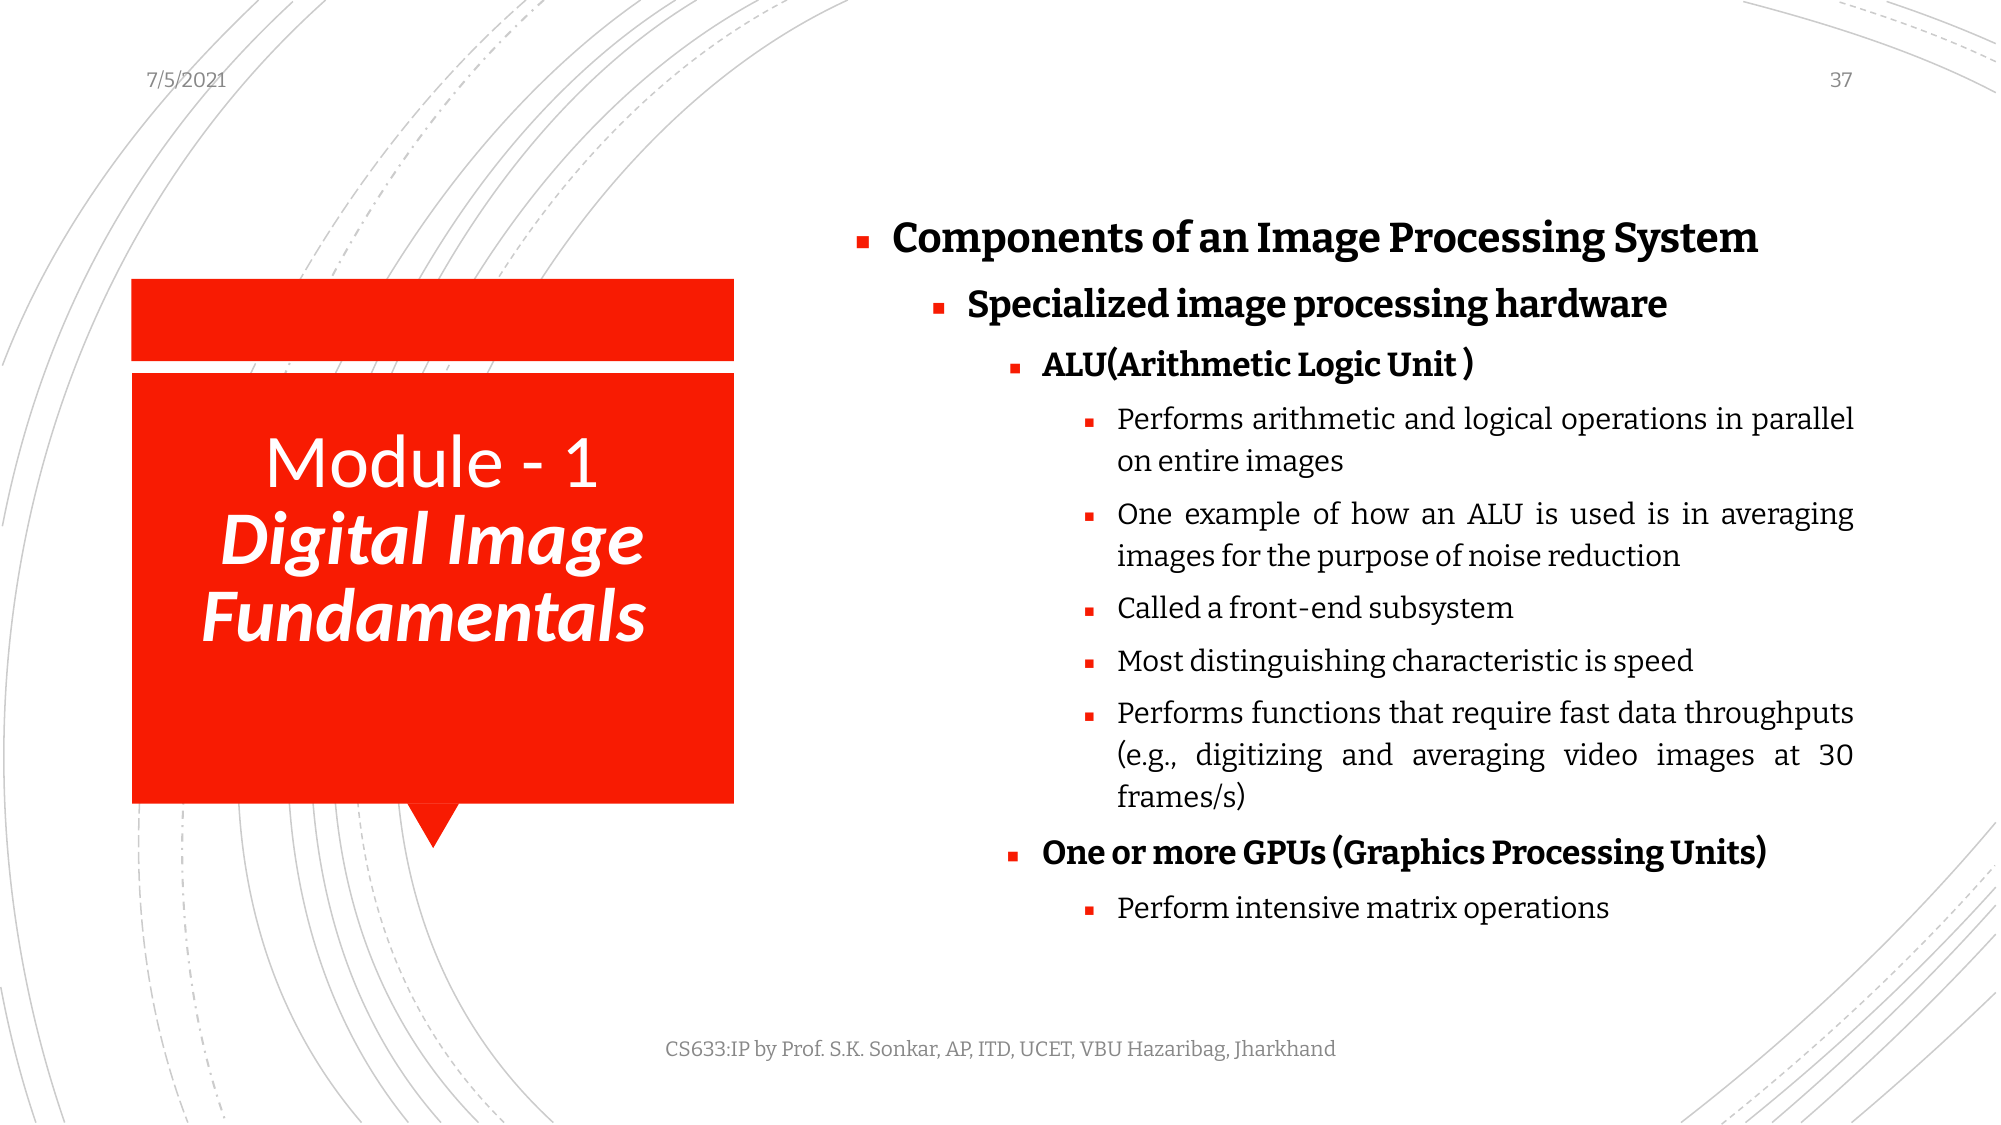

7/5/2021
37
Components of an Image Processing System
Specialized image processing hardware
ALU(Arithmetic Logic Unit )
Performs arithmetic and logical operations in parallel on entire images
One example of how an ALU is used is in averaging images for the purpose of noise reduction
Called a front-end subsystem
Most distinguishing characteristic is speed
Performs functions that require fast data throughputs (e.g., digitizing and averaging video images at 30 frames/s)
One or more GPUs (Graphics Processing Units)
Perform intensive matrix operations
# Module - 1 Digital Image Fundamentals
CS633:IP by Prof. S.K. Sonkar, AP, ITD, UCET, VBU Hazaribag, Jharkhand